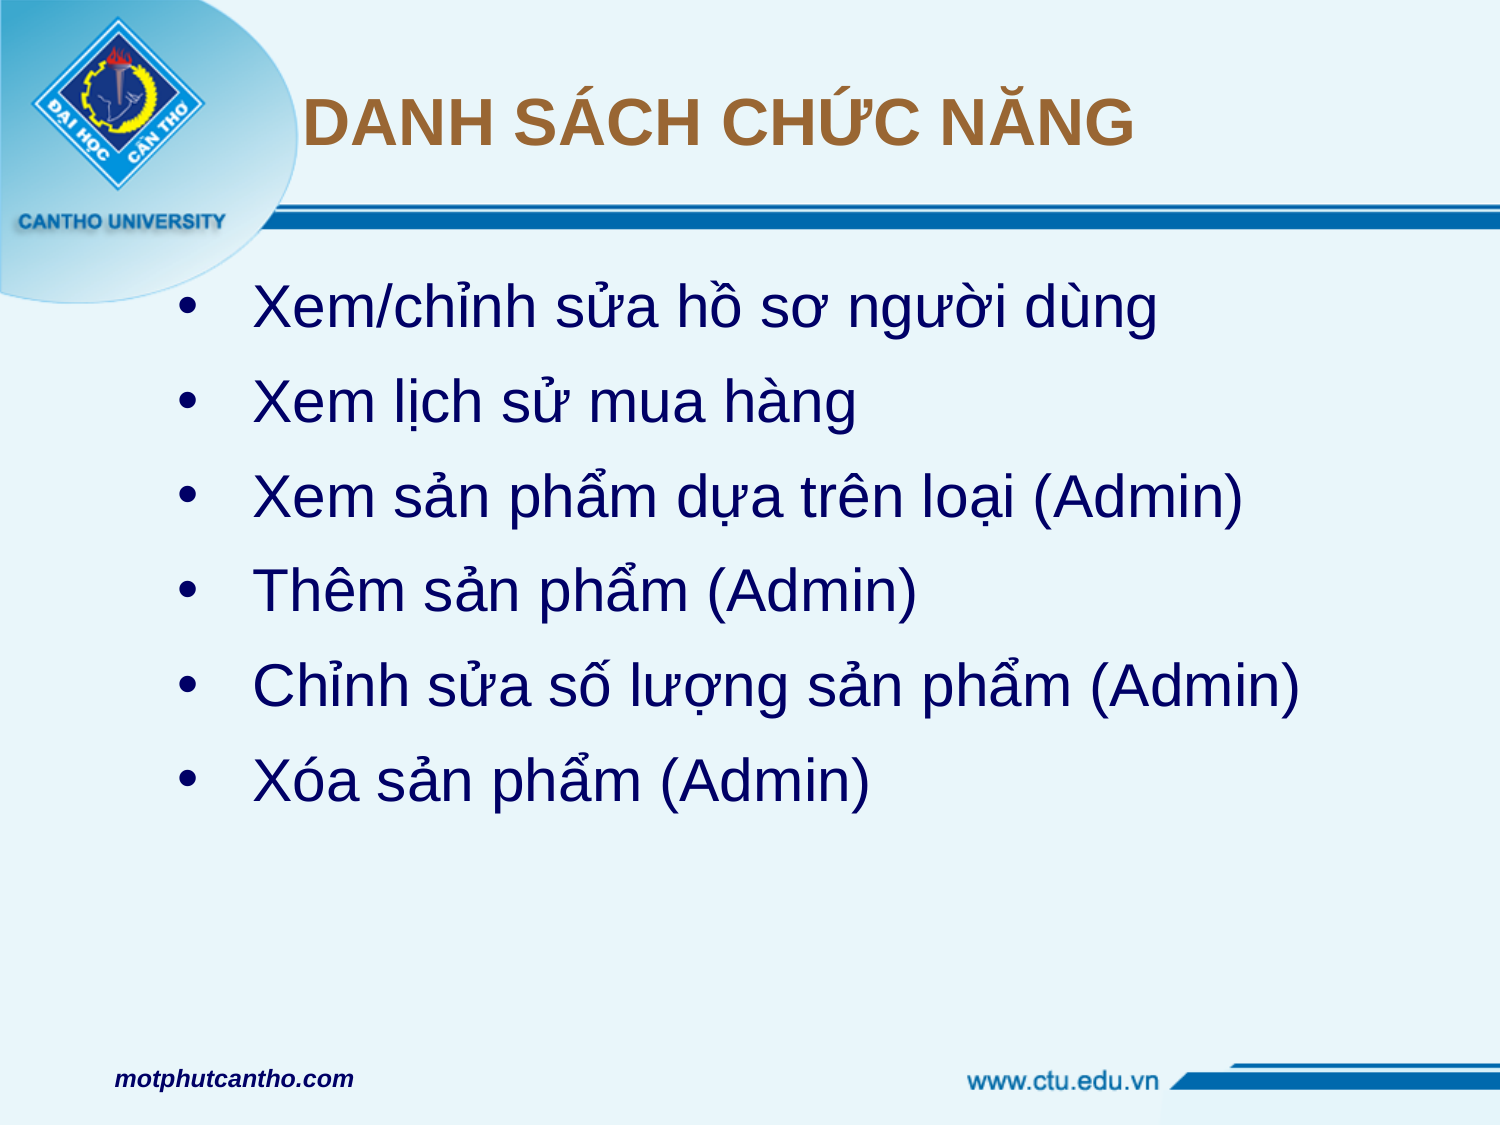

# DANH SÁCH CHỨC NĂNG
Xem/chỉnh sửa hồ sơ người dùng
Xem lịch sử mua hàng
Xem sản phẩm dựa trên loại (Admin)
Thêm sản phẩm (Admin)
Chỉnh sửa số lượng sản phẩm (Admin)
Xóa sản phẩm (Admin)
motphutcantho.com